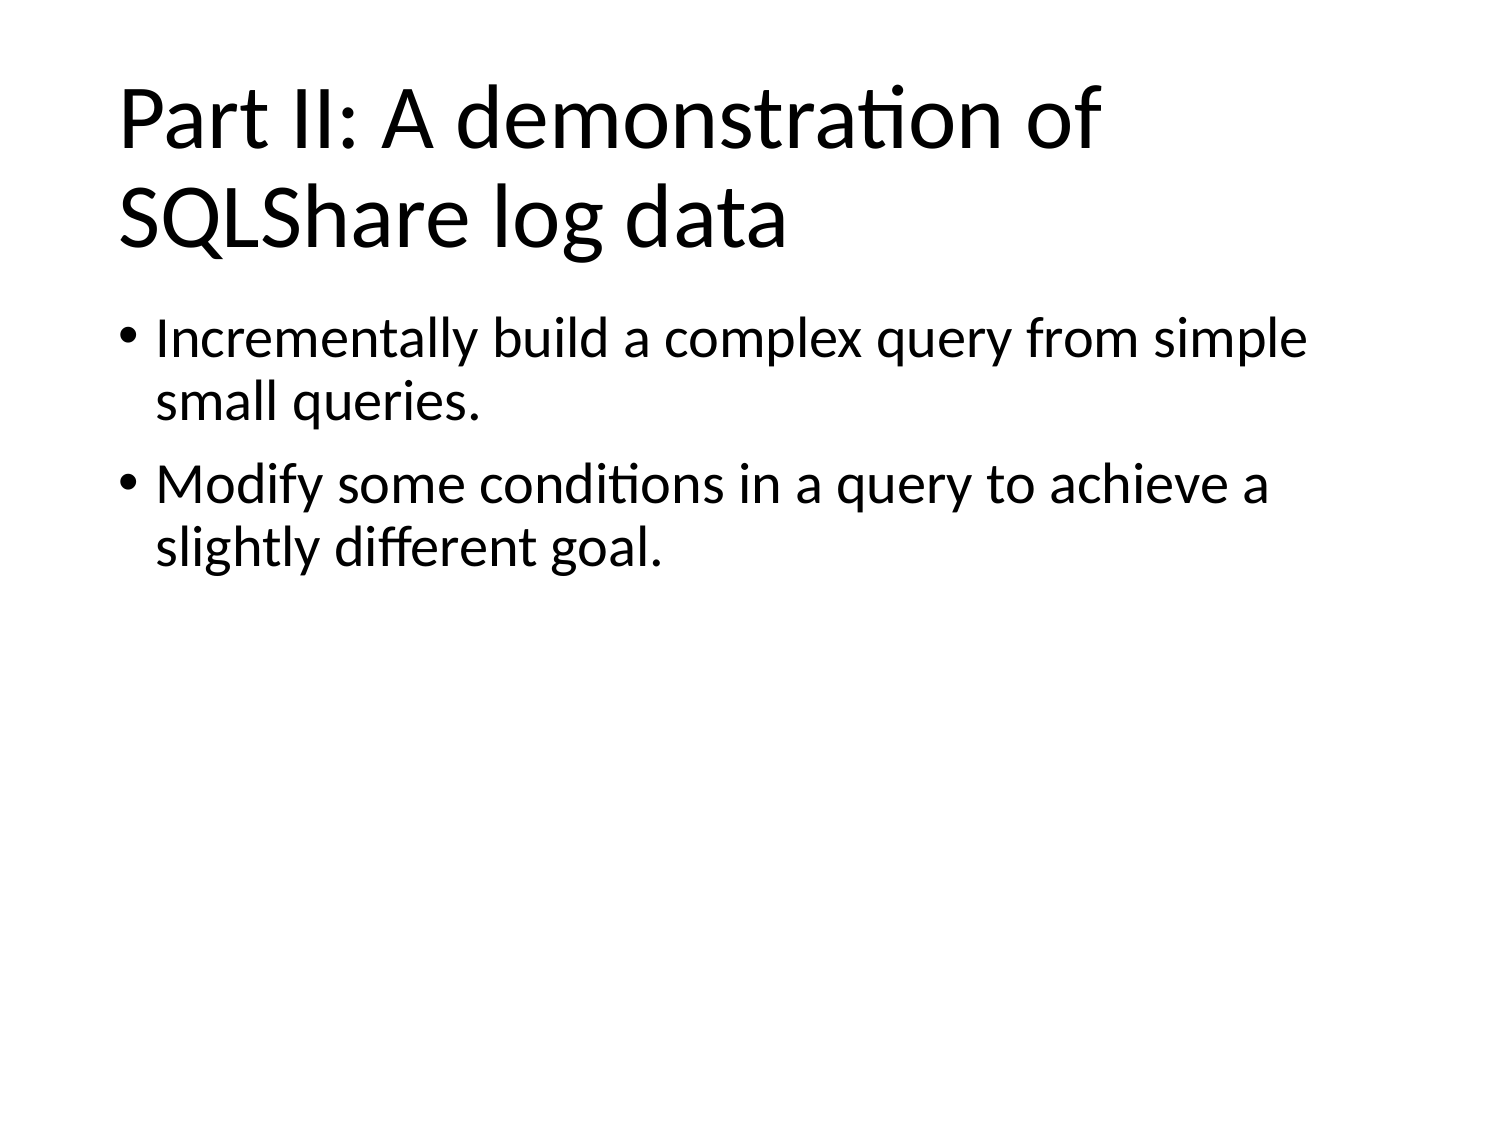

# Part II: A demonstration of SQLShare log data
Incrementally build a complex query from simple small queries.
Modify some conditions in a query to achieve a slightly different goal.